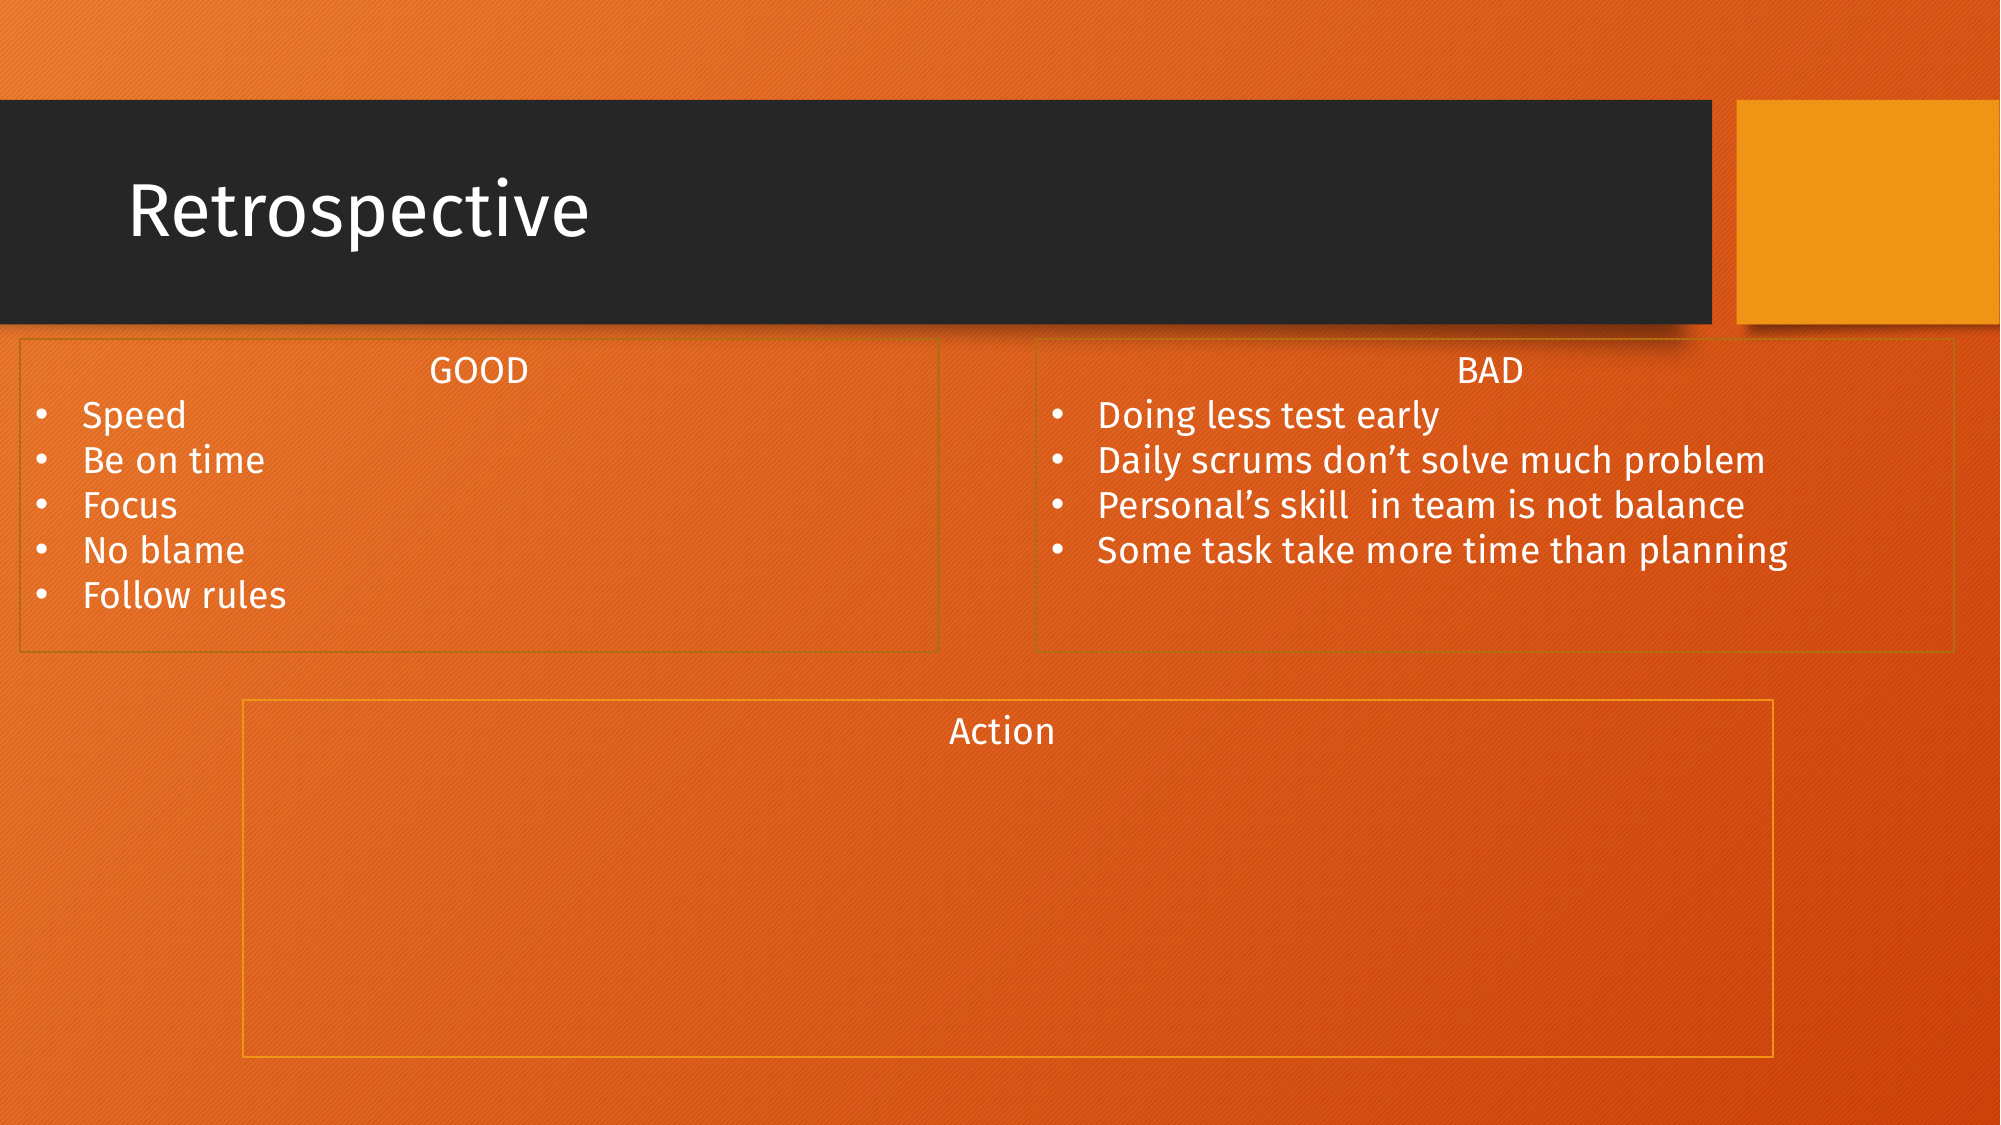

# Retrospective
BAD
Doing less test early
Daily scrums don’t solve much problem
Personal’s skill  in team is not balance
Some task take more time than planning
GOOD
Speed
Be on time
Focus
No blame
Follow rules
Action